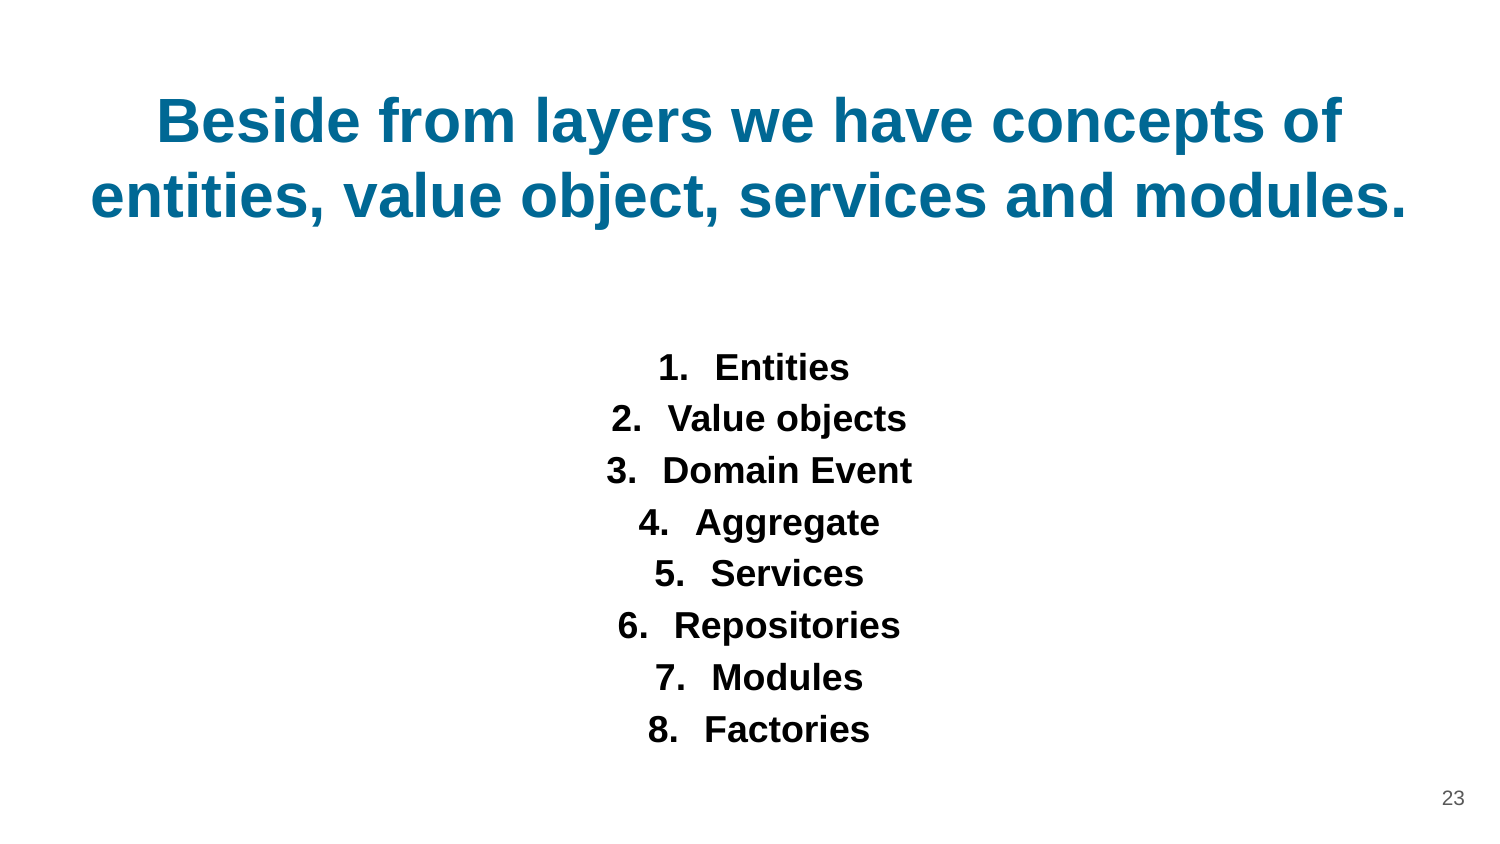

# Beside from layers we have concepts of entities, value object, services and modules.

Entities
Value objects
Domain Event
Aggregate
Services
Repositories
Modules
Factories
23